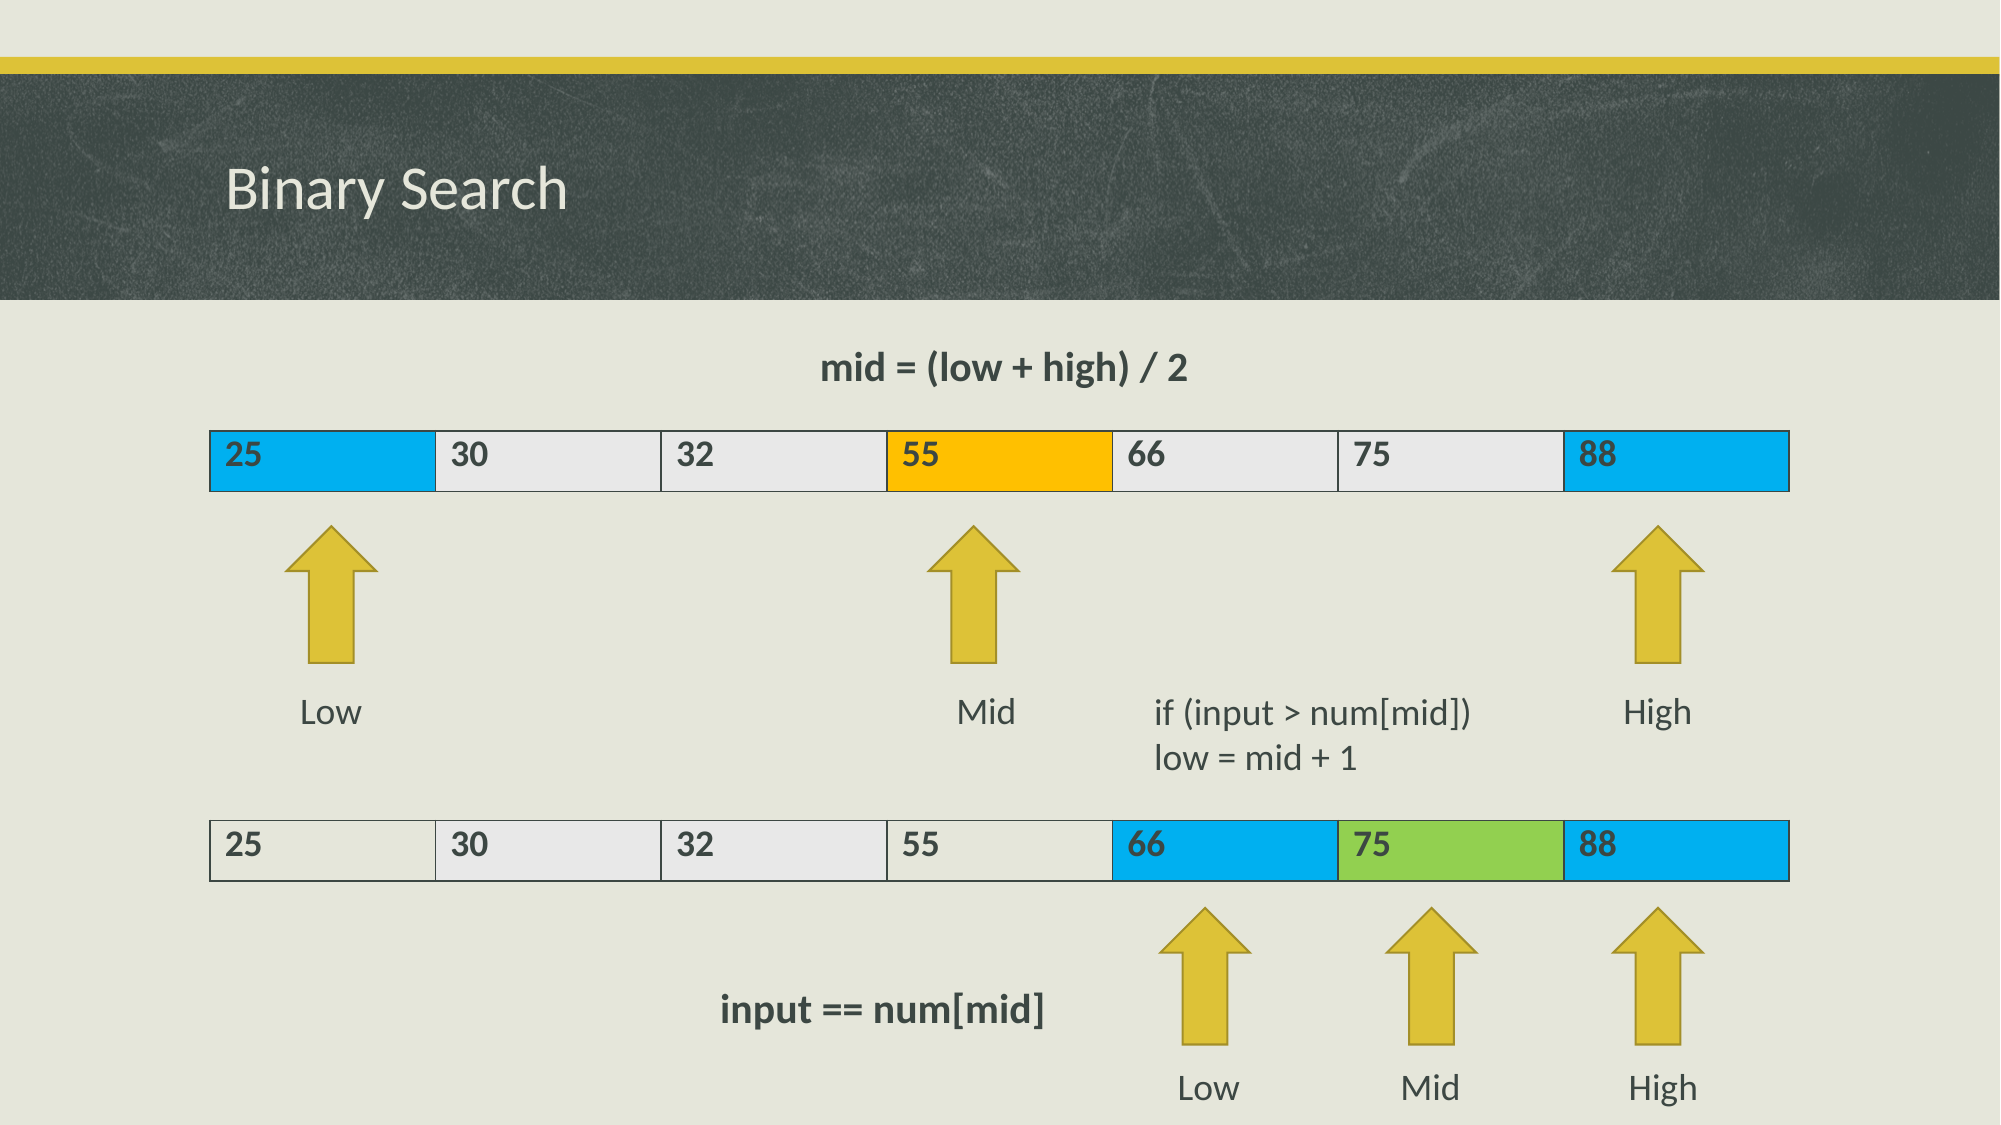

# Binary Search
 mid = (low + high) / 2
| 25 | 30 | 32 | 55 | 66 | 75 | 88 |
| --- | --- | --- | --- | --- | --- | --- |

High
Low
Mid
if (input > num[mid])
low = mid + 1
| 25 | 30 | 32 | 55 | 66 | 75 | 88 |
| --- | --- | --- | --- | --- | --- | --- |

input == num[mid]
Low
Mid
High